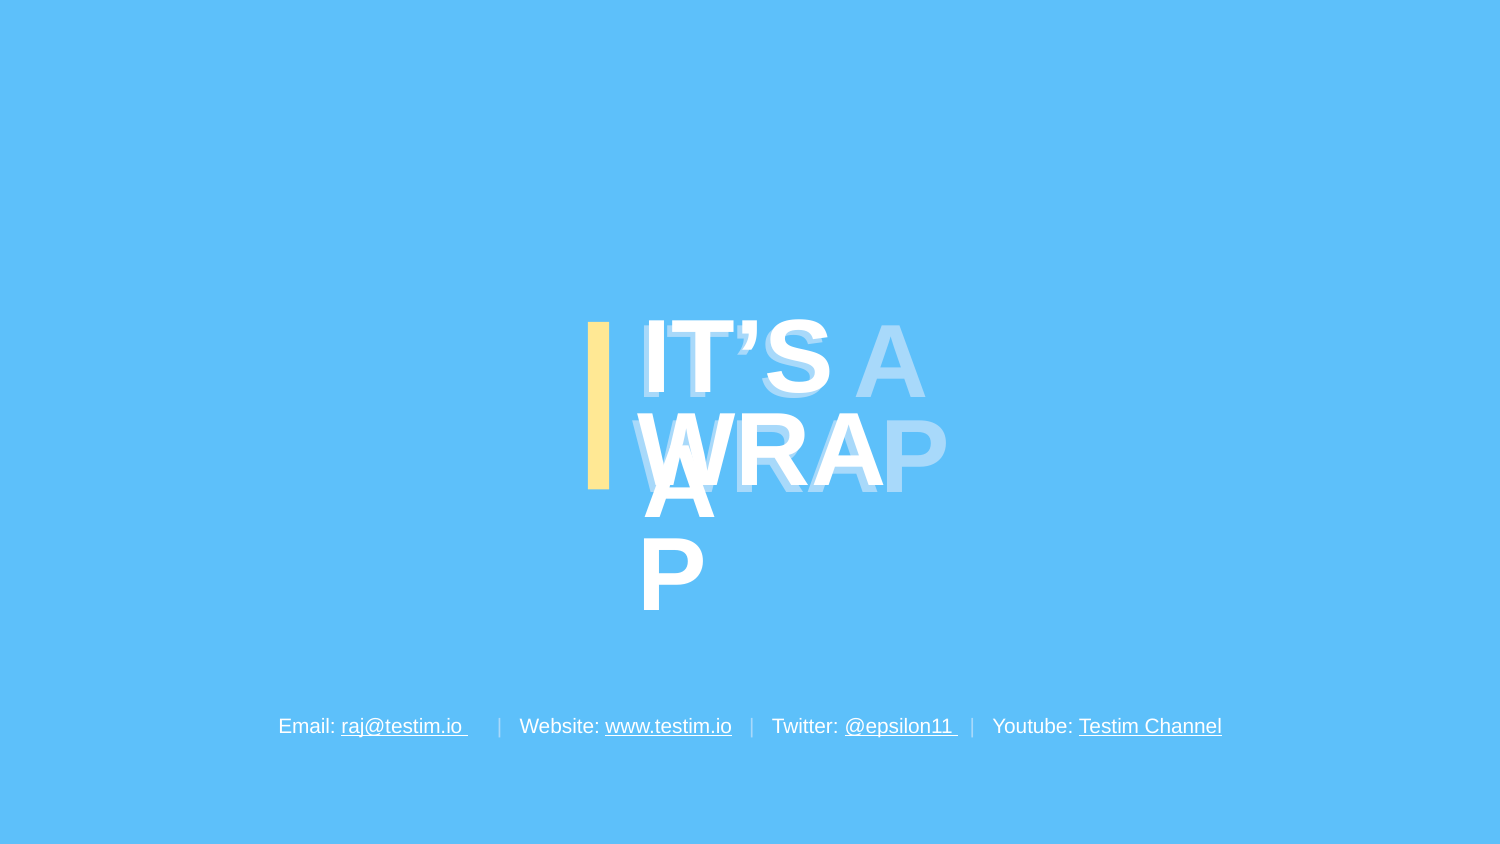

IT’S A
IT’S A

WRAP
WRAP
Email: raj@testim.io      |   Website: www.testim.io   |   Twitter: @epsilon11   |   Youtube: Testim Channel